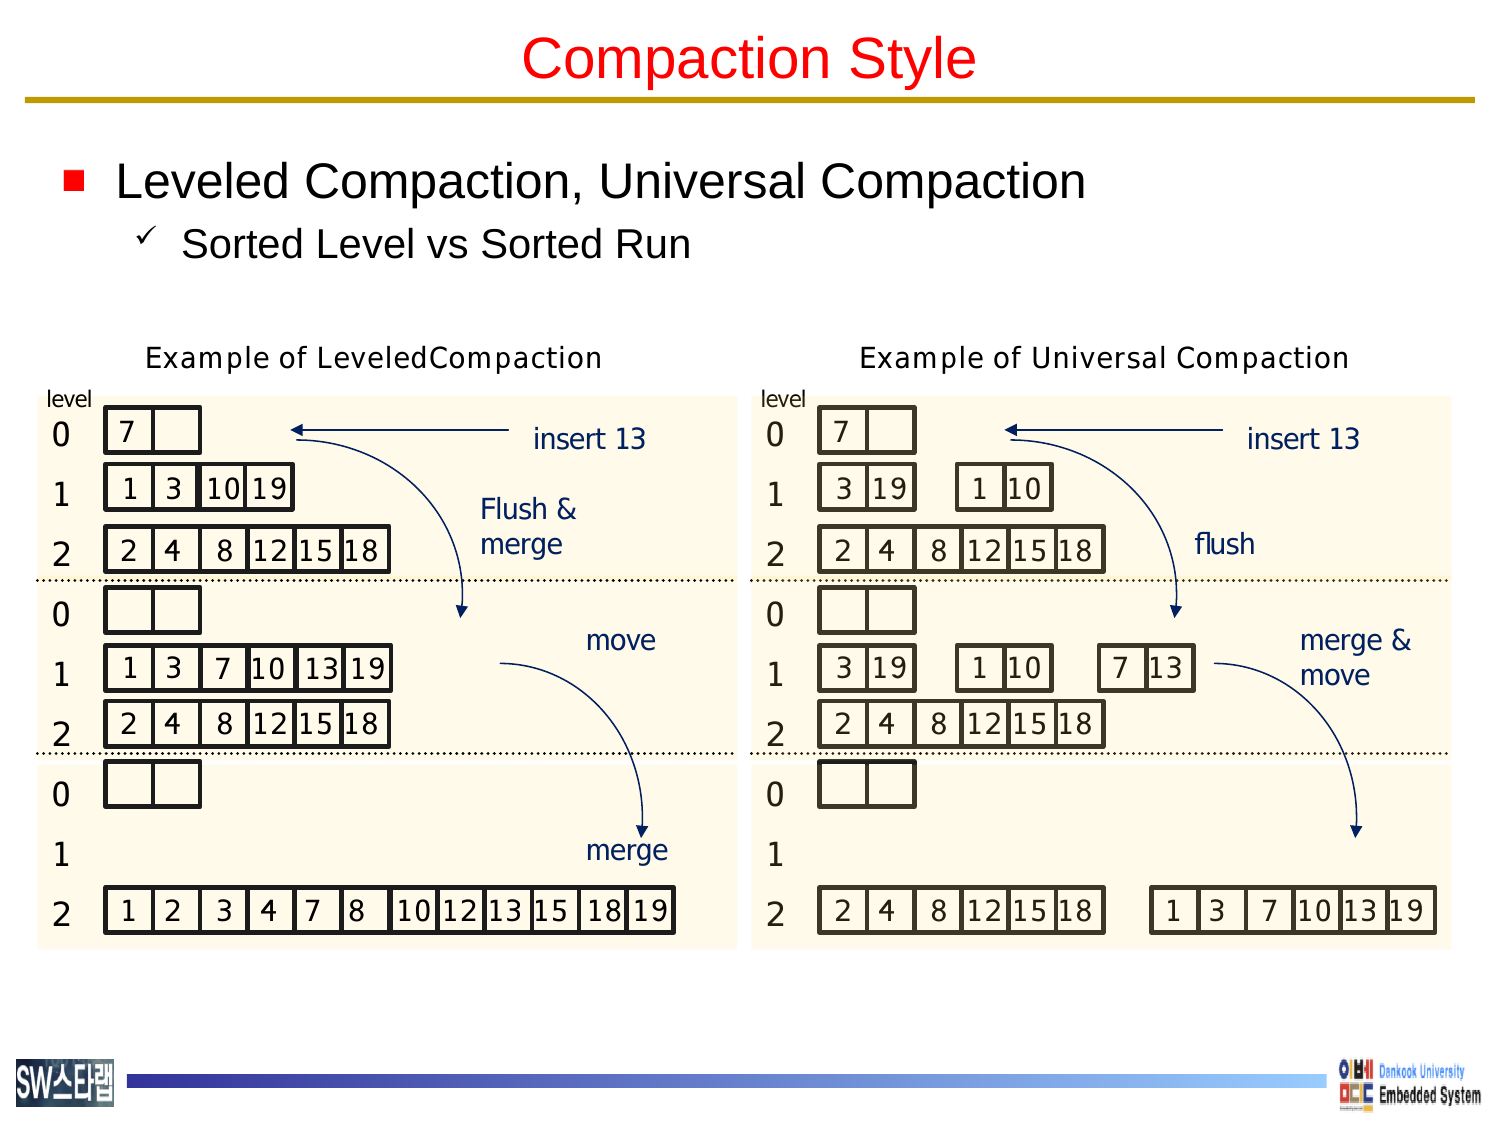

# Compaction Style
Leveled Compaction, Universal Compaction
Sorted Level vs Sorted Run

Example of LeveledCompaction
Example of Universal Compaction
level
level
0
1
2
0
1
2
0
1
2
0
1
2
0
1
2
0
1
2
insert 13
insert 13

7
7

1   3
10 19
3  19
1  10

Flush &
merge
flush
2   4    8  12 15 18
2   4    8  12 15 18

move
merge &
move
1   3
3  19
1  10
7  13
7  10  13 19

2   4    8  12 15 18
2   4    8  12 15 18

merge
1   2    3   4   7   8
10 12 13 15  18 19
2   4    8  12 15 18
1   3    7  10 13 19